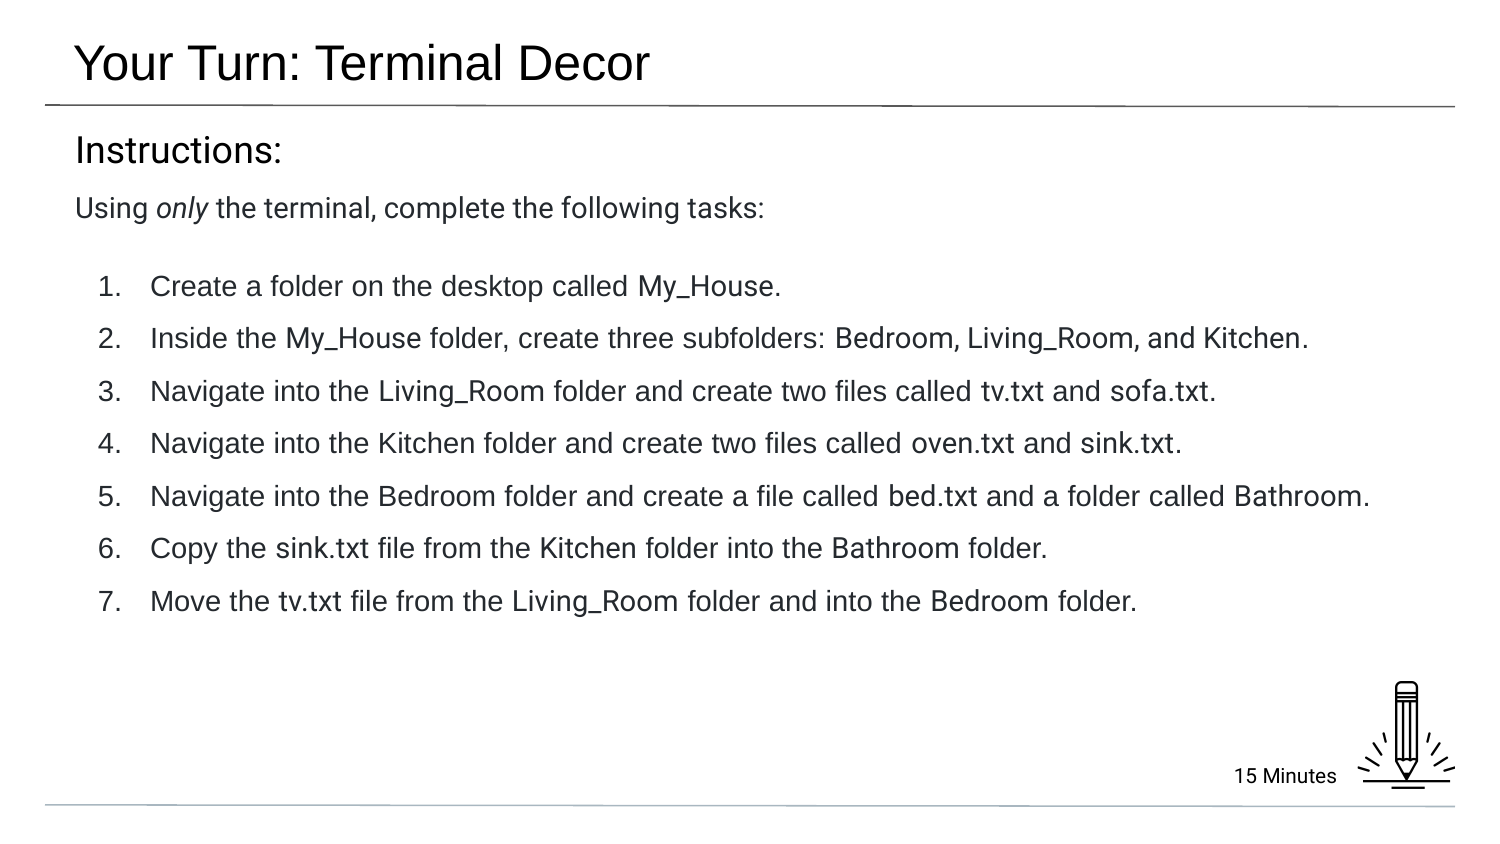

# Your Turn: Terminal Decor
Instructions:
Using only the terminal, complete the following tasks:
Create a folder on the desktop called My_House.
Inside the My_House folder, create three subfolders: Bedroom, Living_Room, and Kitchen.
Navigate into the Living_Room folder and create two files called tv.txt and sofa.txt.
Navigate into the Kitchen folder and create two files called oven.txt and sink.txt.
Navigate into the Bedroom folder and create a file called bed.txt and a folder called Bathroom.
Copy the sink.txt file from the Kitchen folder into the Bathroom folder.
Move the tv.txt file from the Living_Room folder and into the Bedroom folder.

15 Minutes